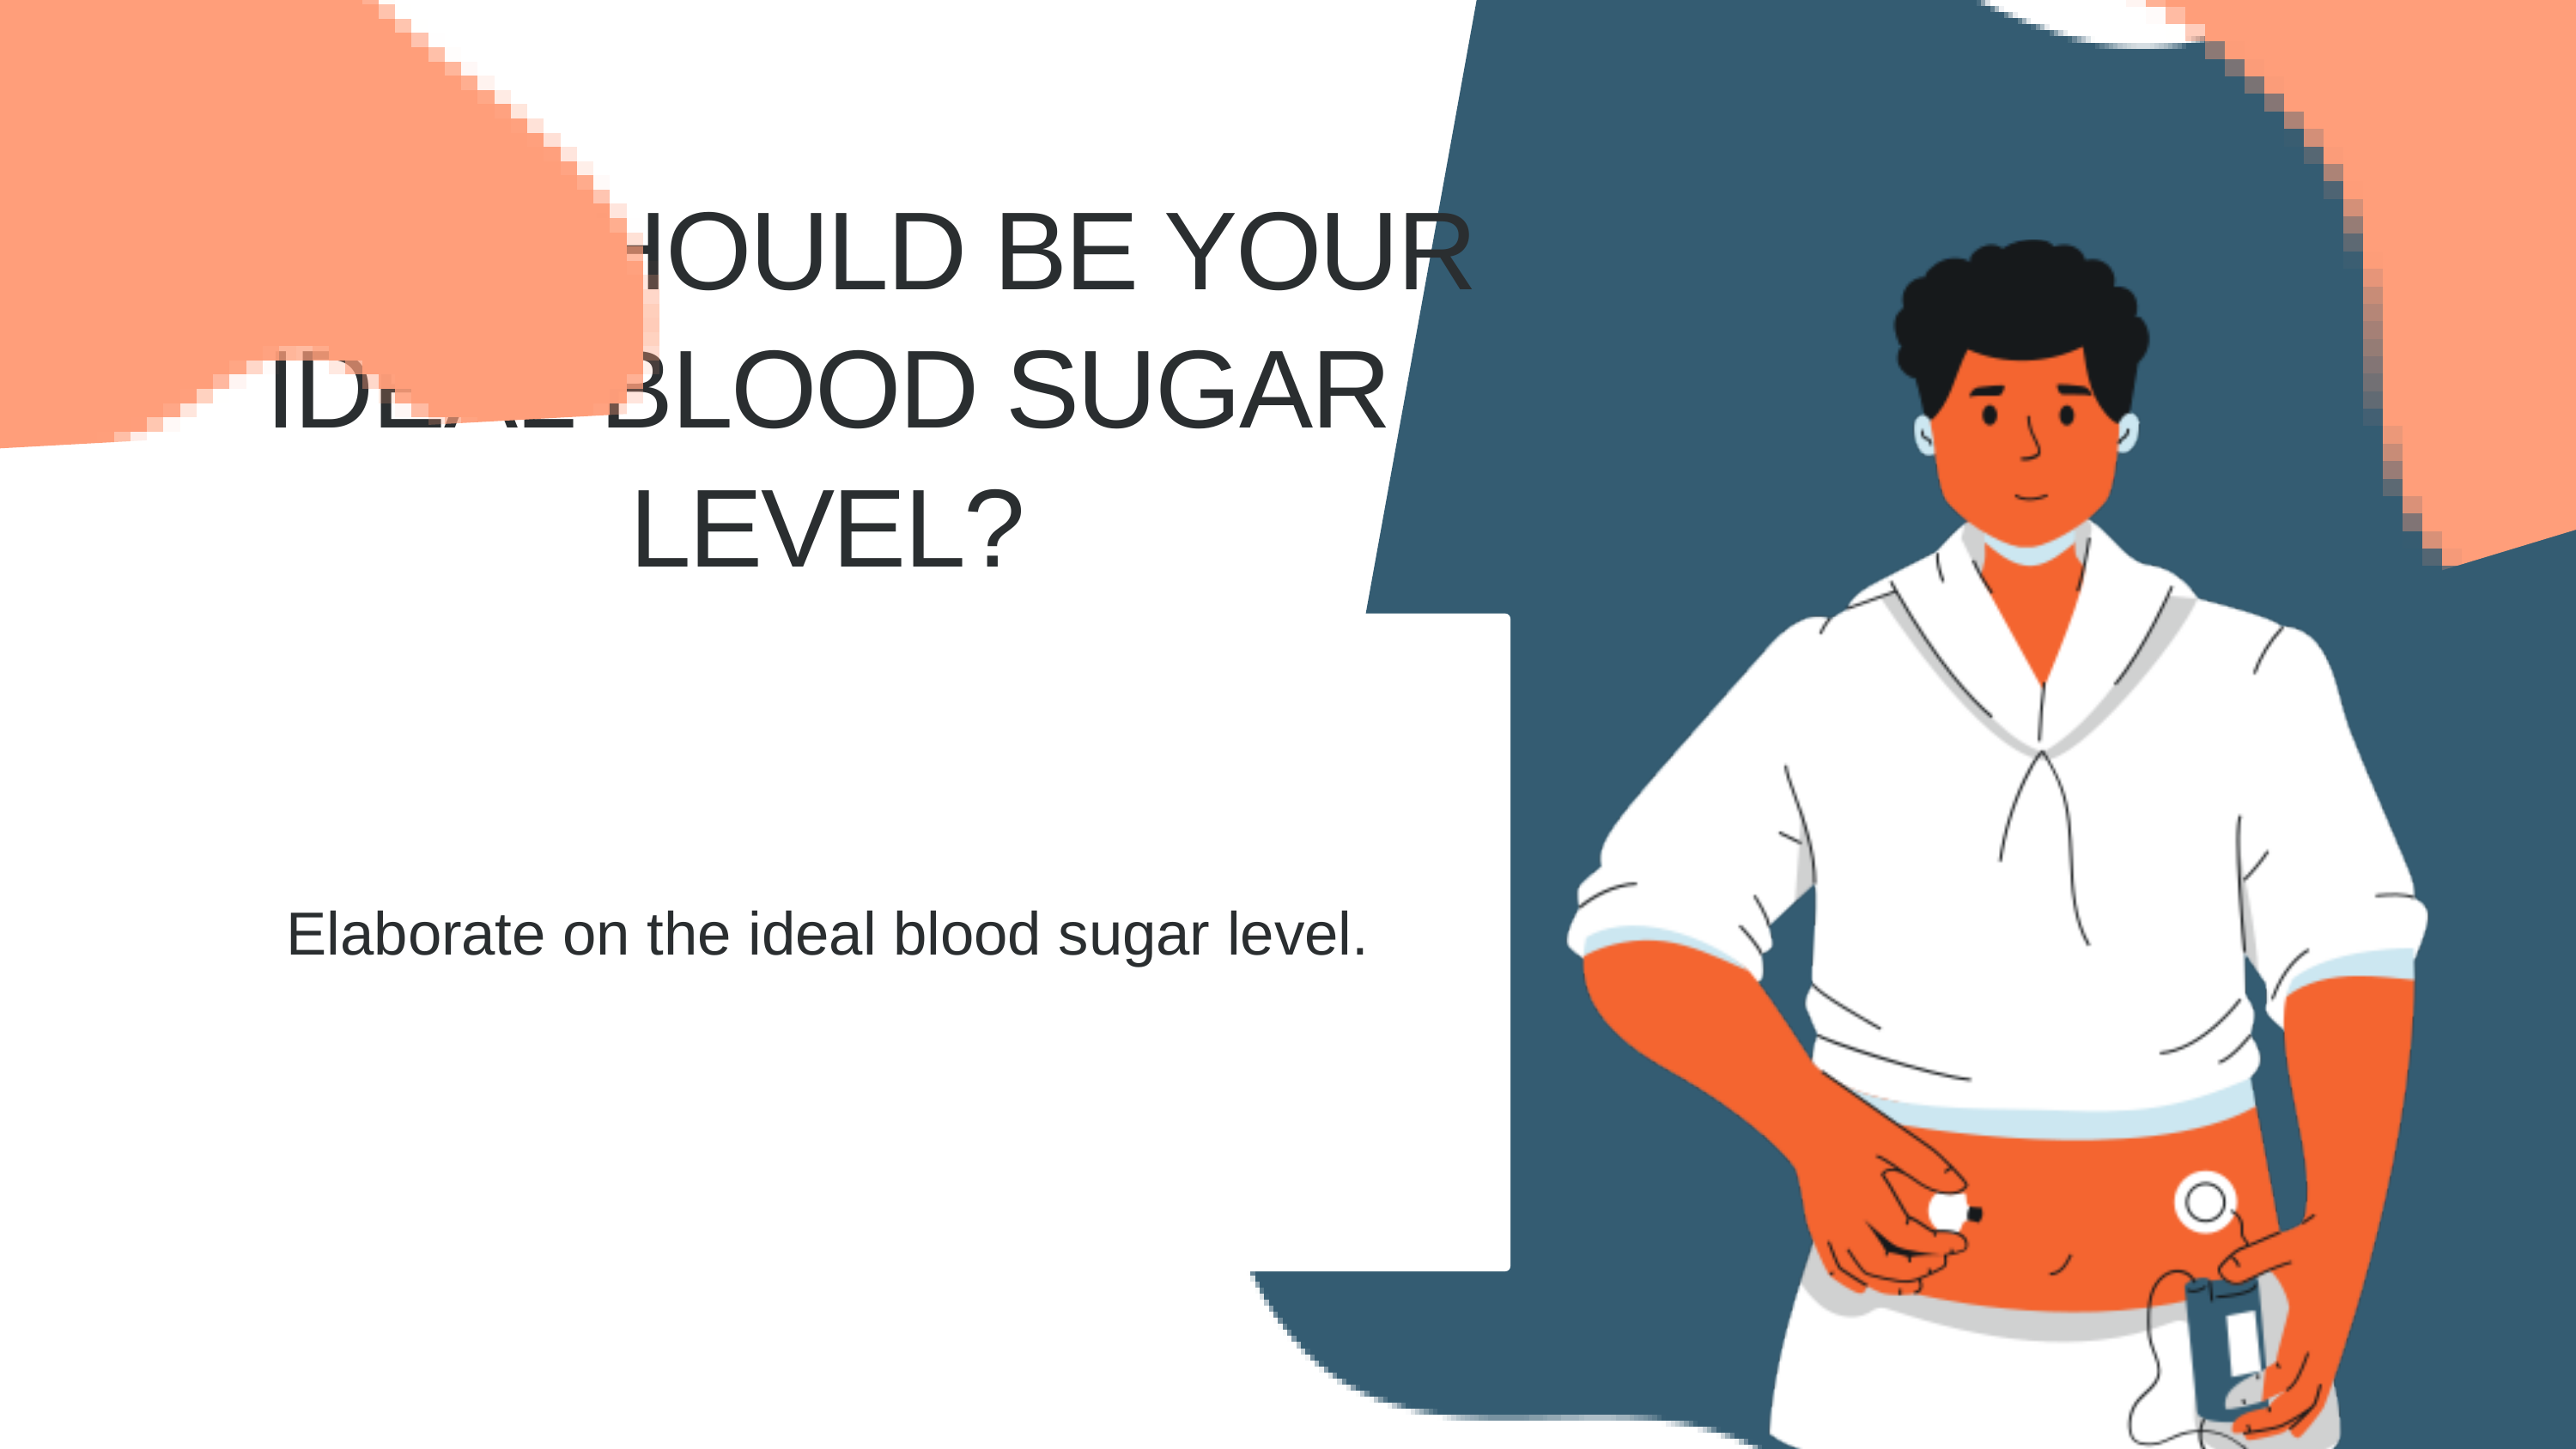

WHAT SHOULD BE YOUR IDEAL BLOOD SUGAR LEVEL?

Elaborate on the ideal blood sugar level.